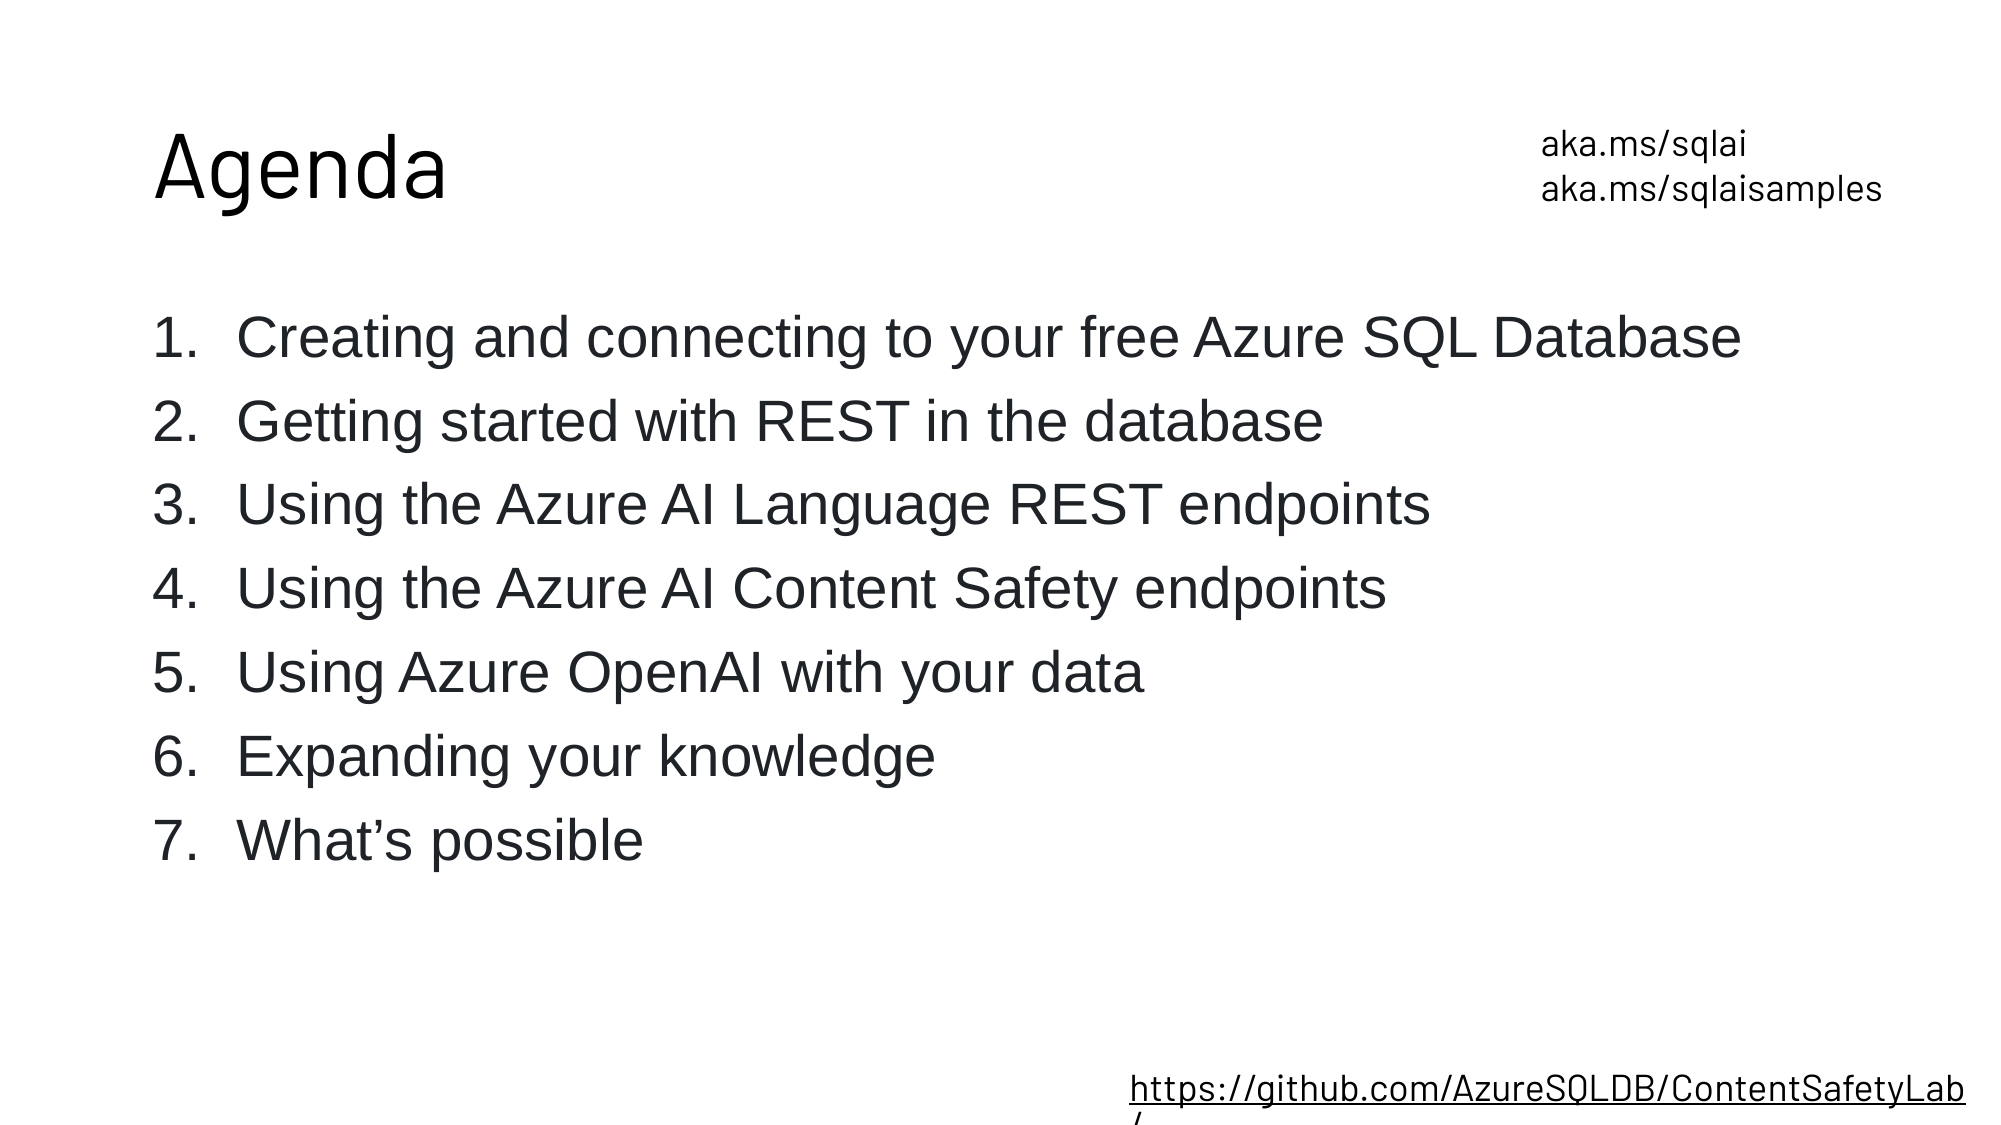

# Agenda
aka.ms/sqlai
aka.ms/sqlaisamples
Creating and connecting to your free Azure SQL Database
Getting started with REST in the database
Using the Azure AI Language REST endpoints
Using the Azure AI Content Safety endpoints
Using Azure OpenAI with your data
Expanding your knowledge
What’s possible

https://github.com/AzureSQLDB/ContentSafetyLab/